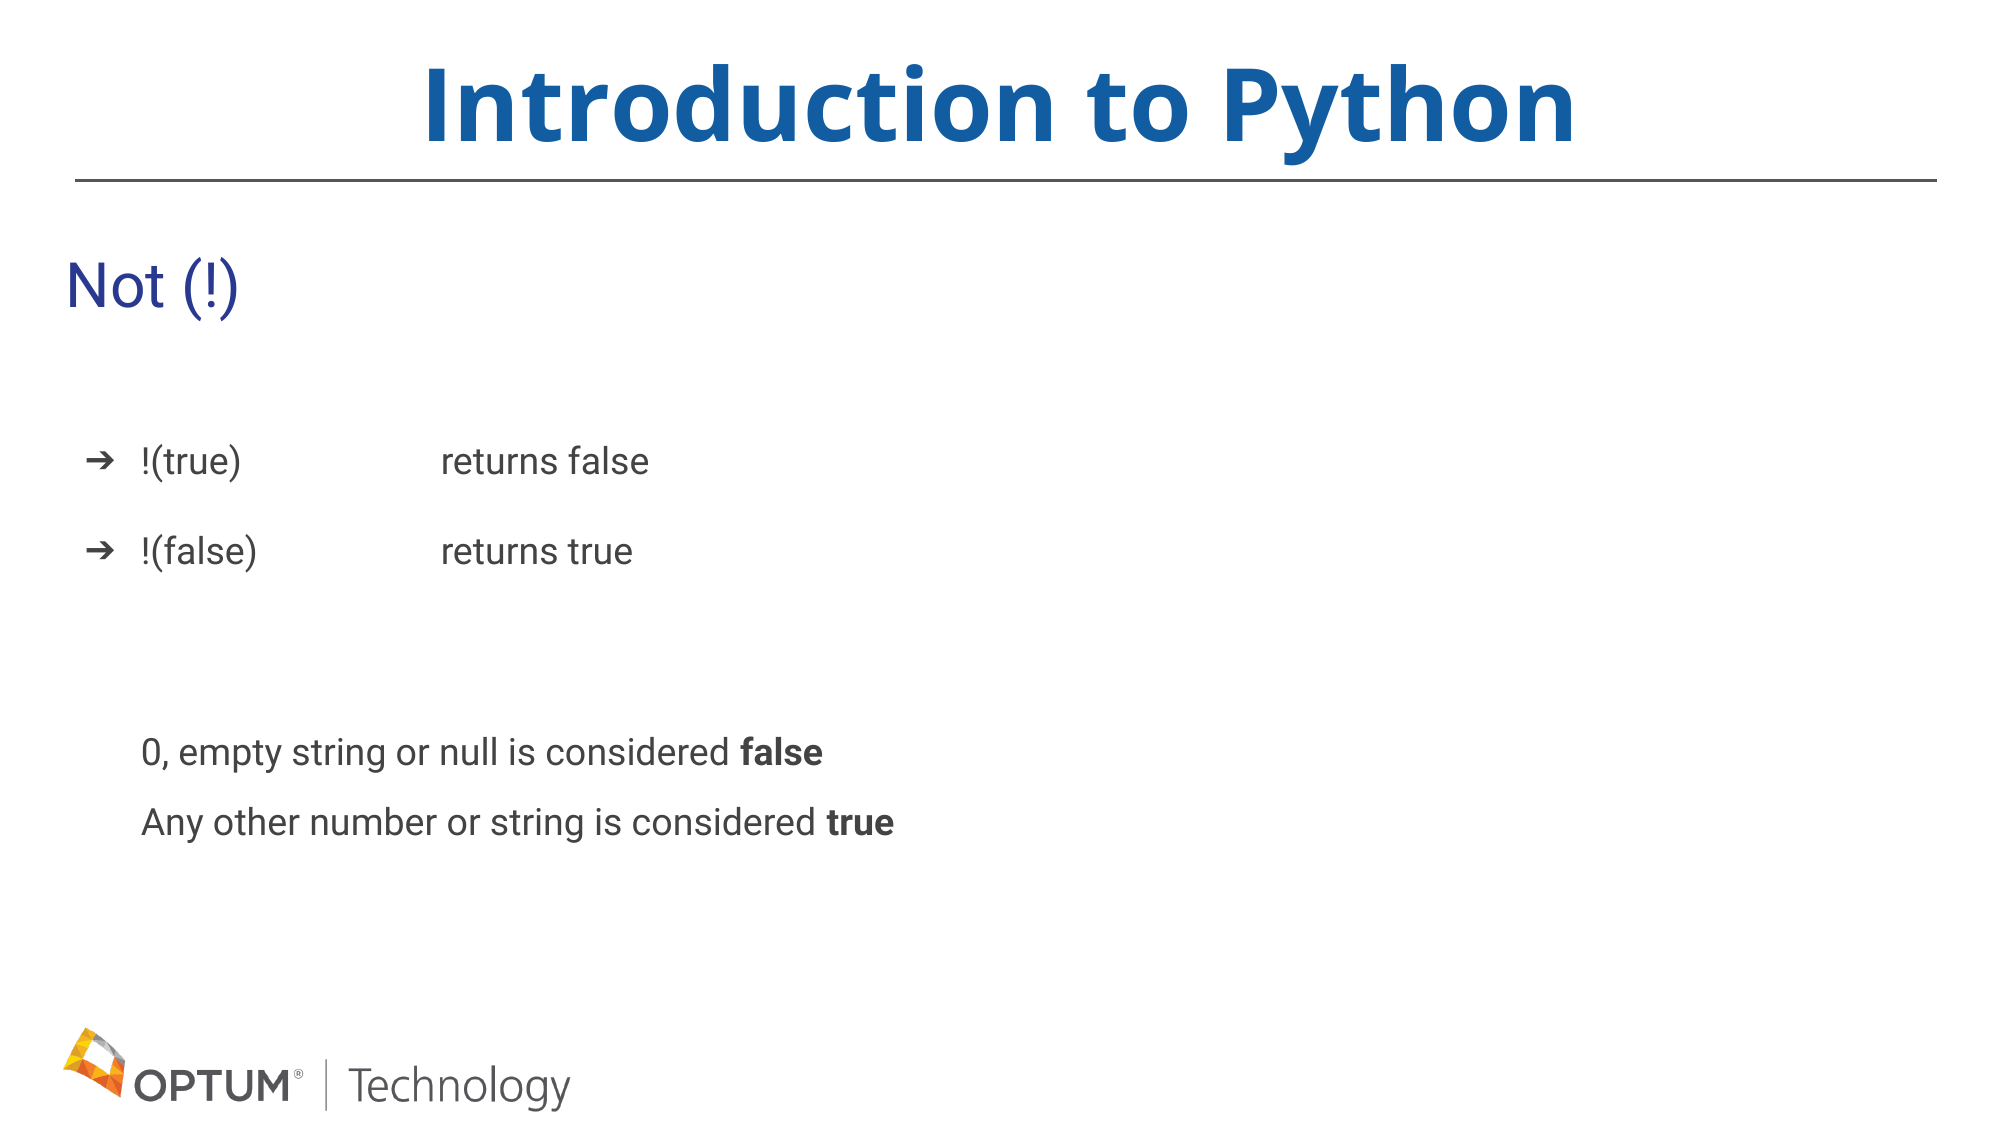

Introduction to Python
Not (!)
!(true) 		returns false
!(false) 		returns true

0, empty string or null is considered false
Any other number or string is considered true